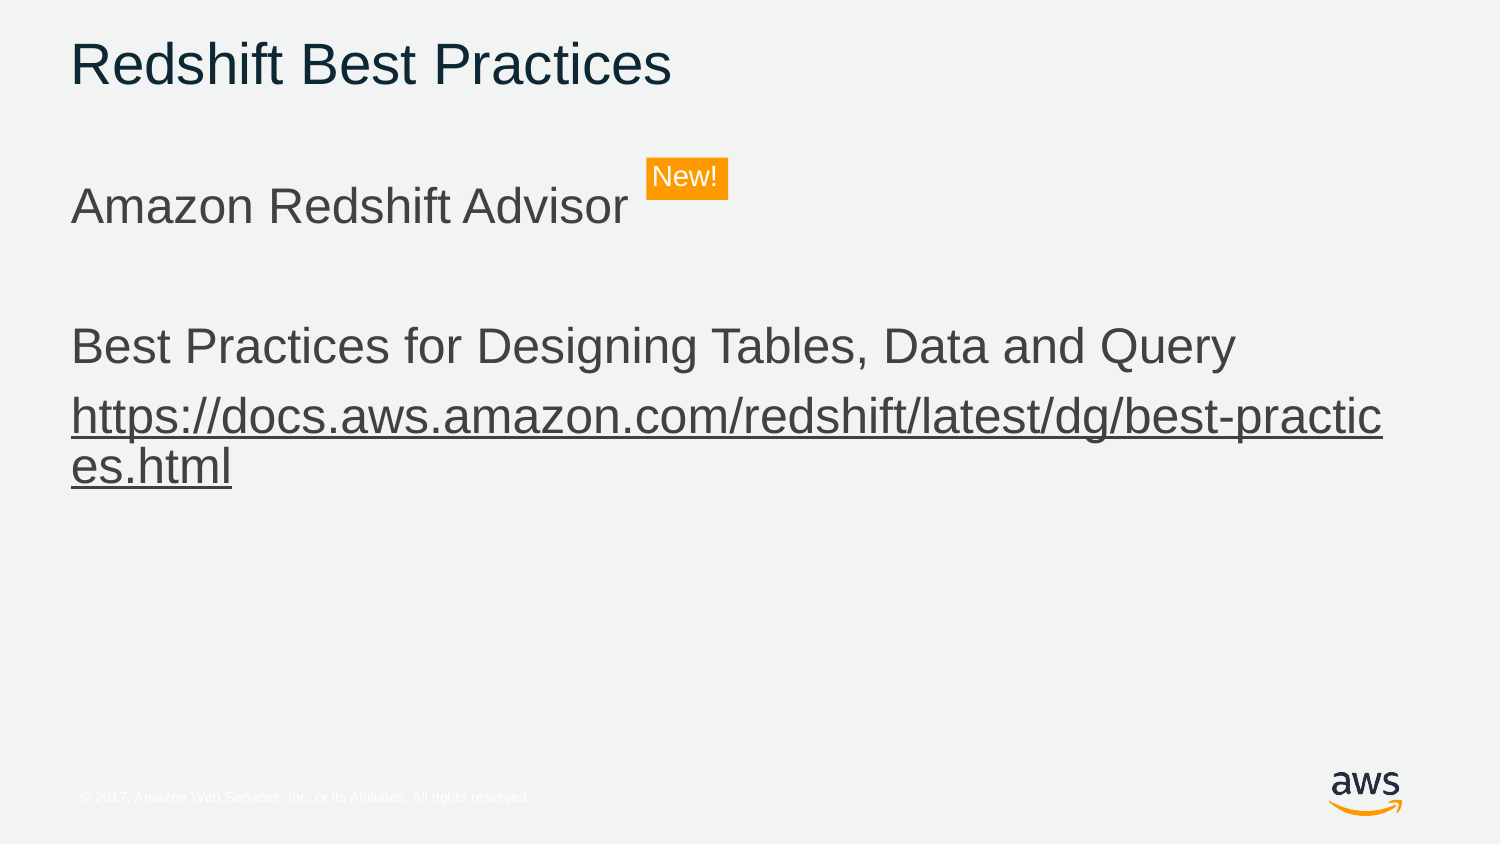

# Redshift Best Practices
 New!

Amazon Redshift Advisor

Best Practices for Designing Tables, Data and Query
https://docs.aws.amazon.com/redshift/latest/dg/best-practices.html